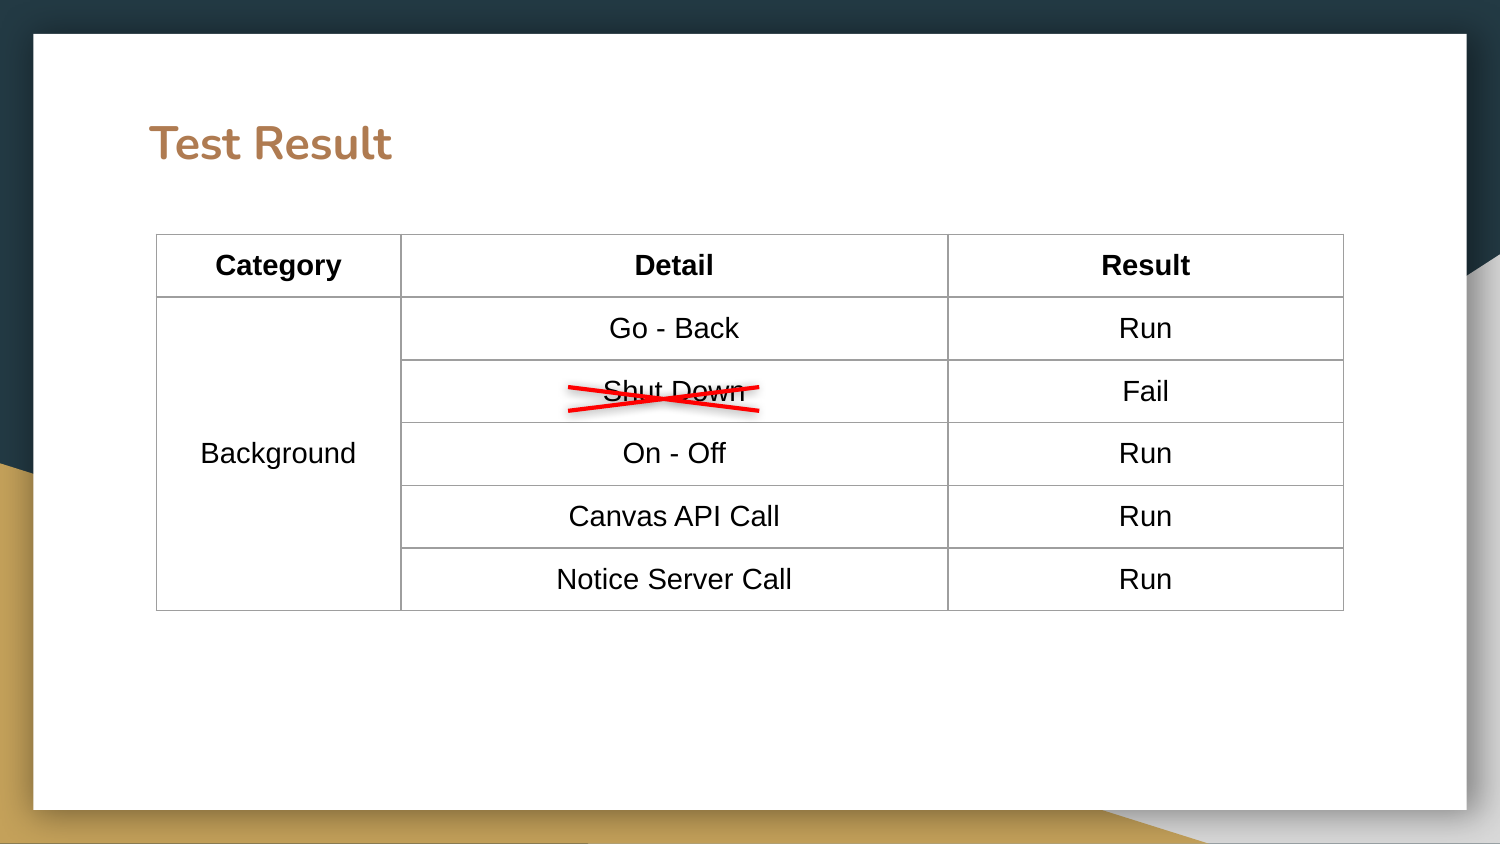

# Test Result
| Category | Detail | Result |
| --- | --- | --- |
| Background | Go - Back | Run |
|  | Shut Down | Fail |
|  | On - Off | Run |
|  | Canvas API Call | Run |
|  | Notice Server Call | Run |